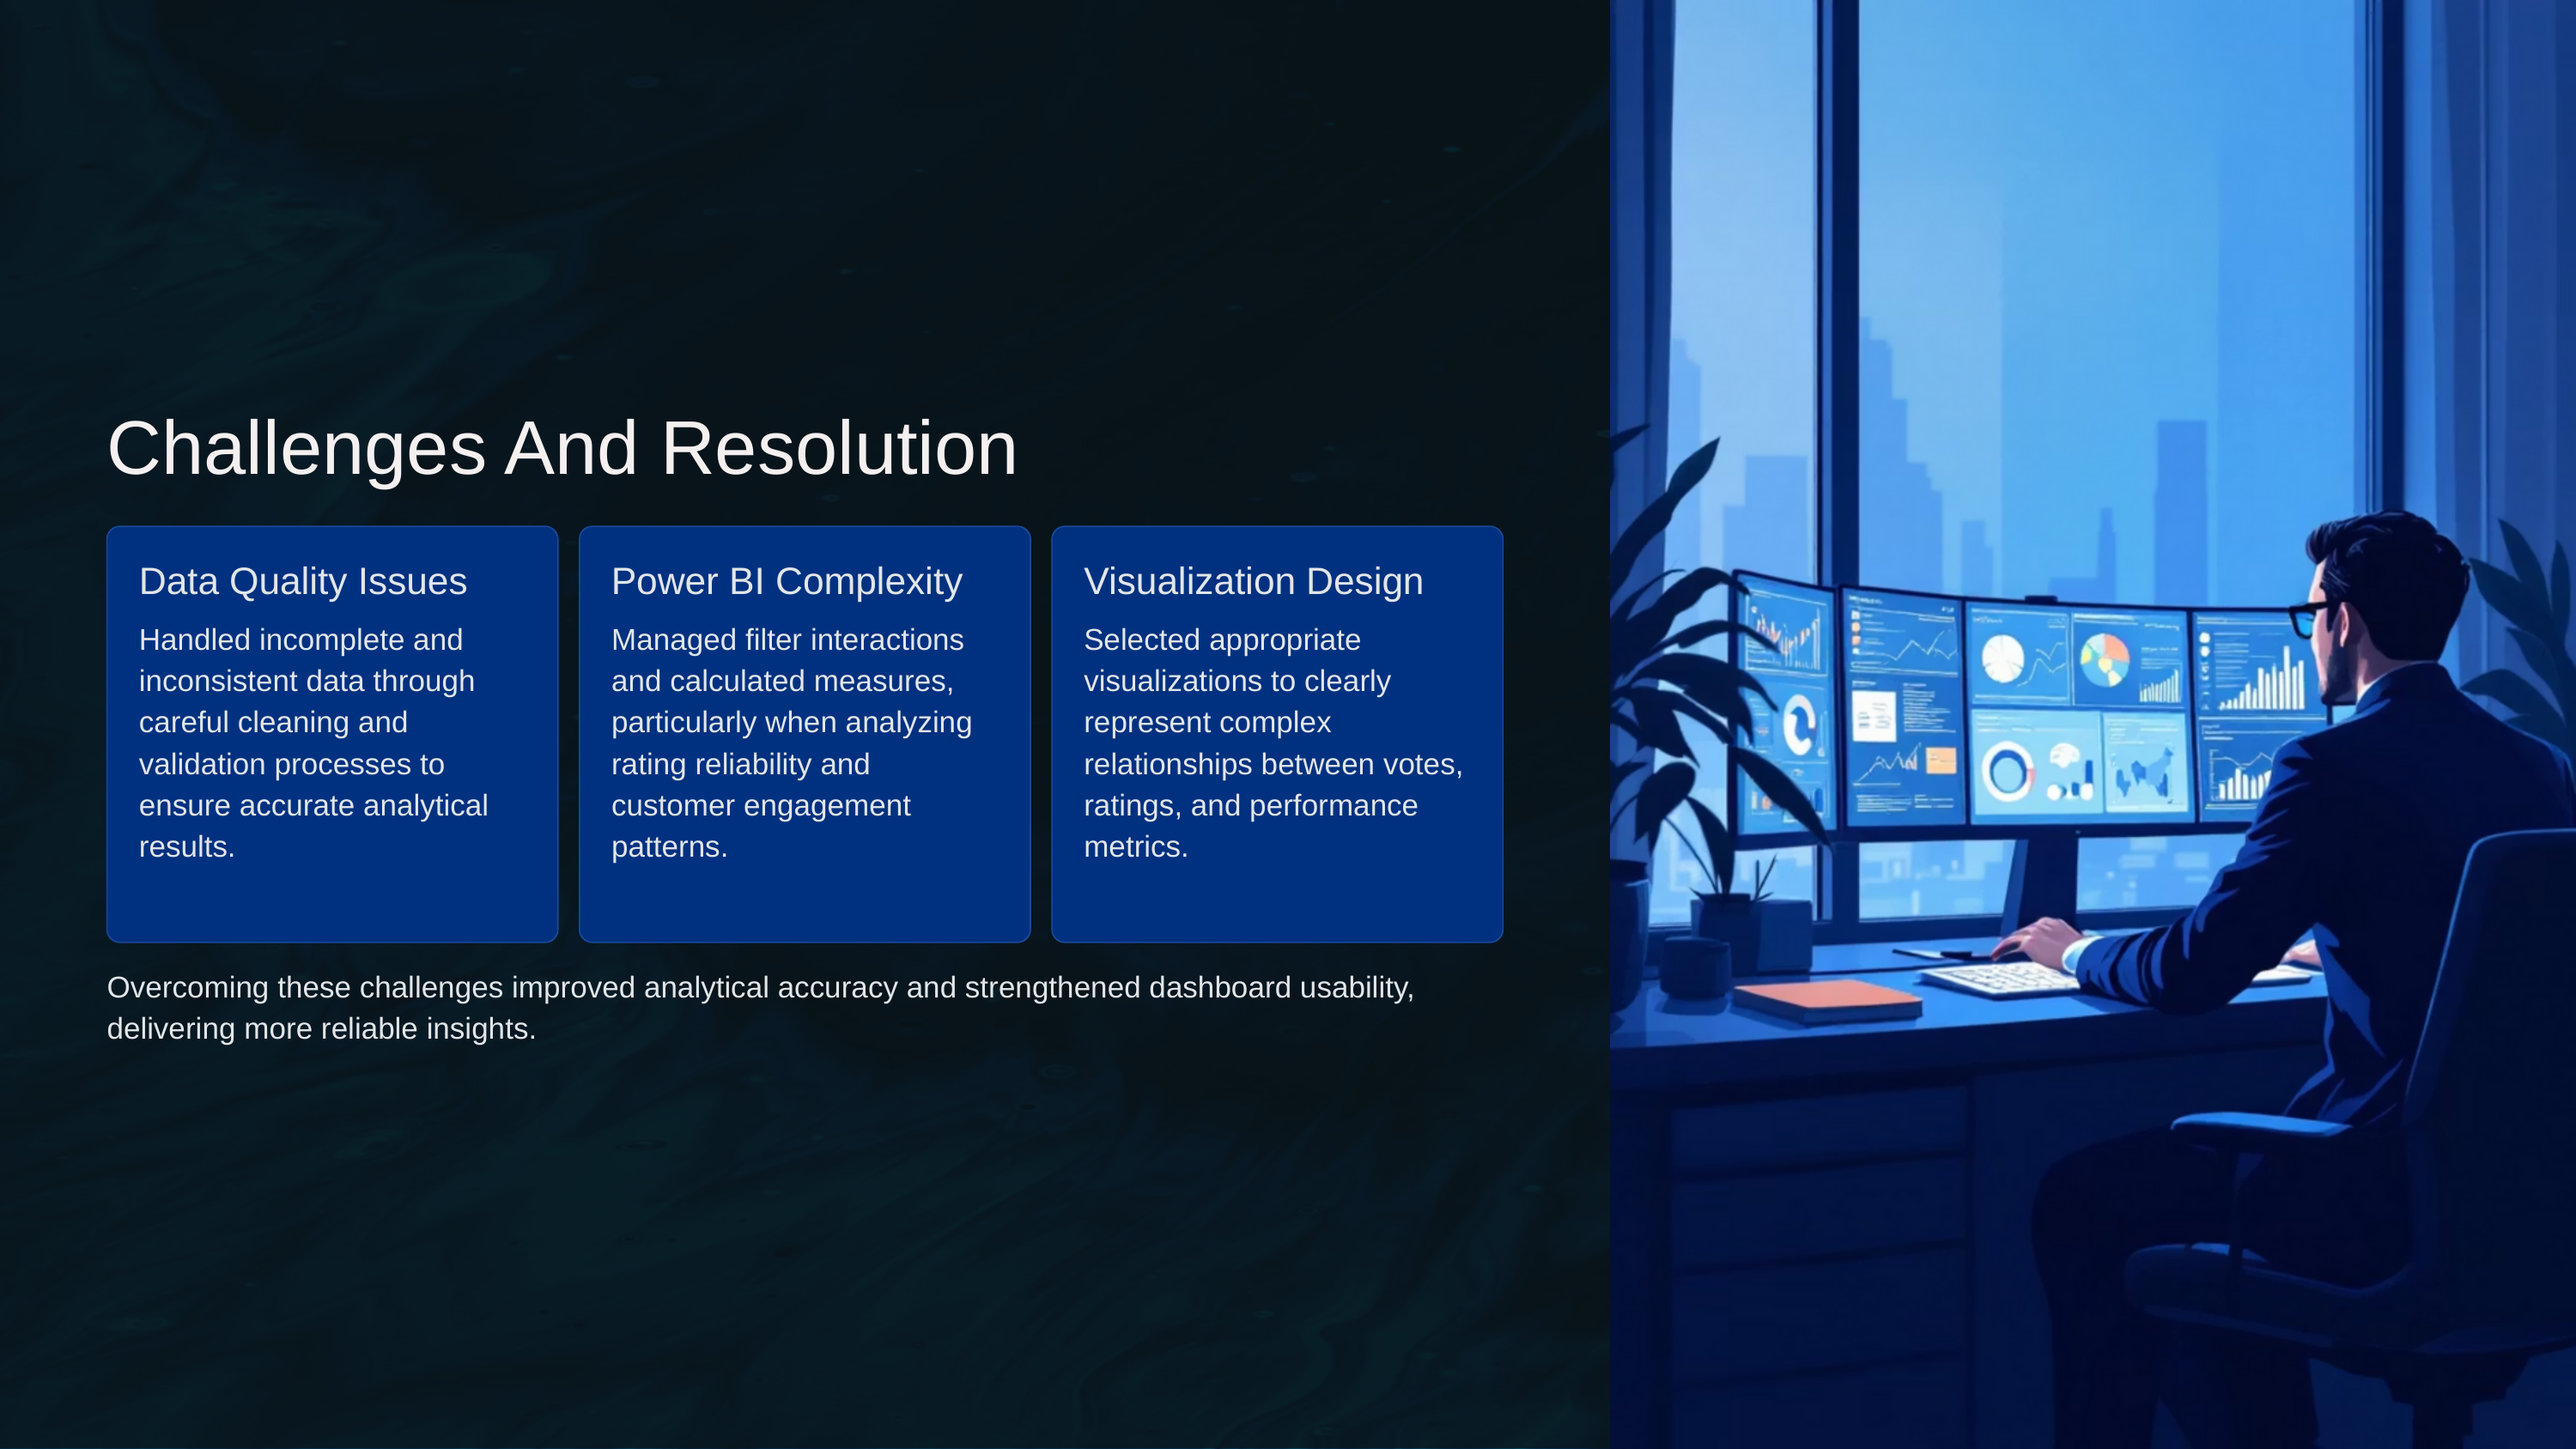

Challenges And Resolution

Data Quality Issues
Power BI Complexity
Visualization Design
Handled incomplete and inconsistent data through careful cleaning and validation processes to ensure accurate analytical results.
Managed filter interactions and calculated measures, particularly when analyzing rating reliability and customer engagement patterns.
Selected appropriate visualizations to clearly represent complex relationships between votes, ratings, and performance metrics.
Overcoming these challenges improved analytical accuracy and strengthened dashboard usability, delivering more reliable insights.